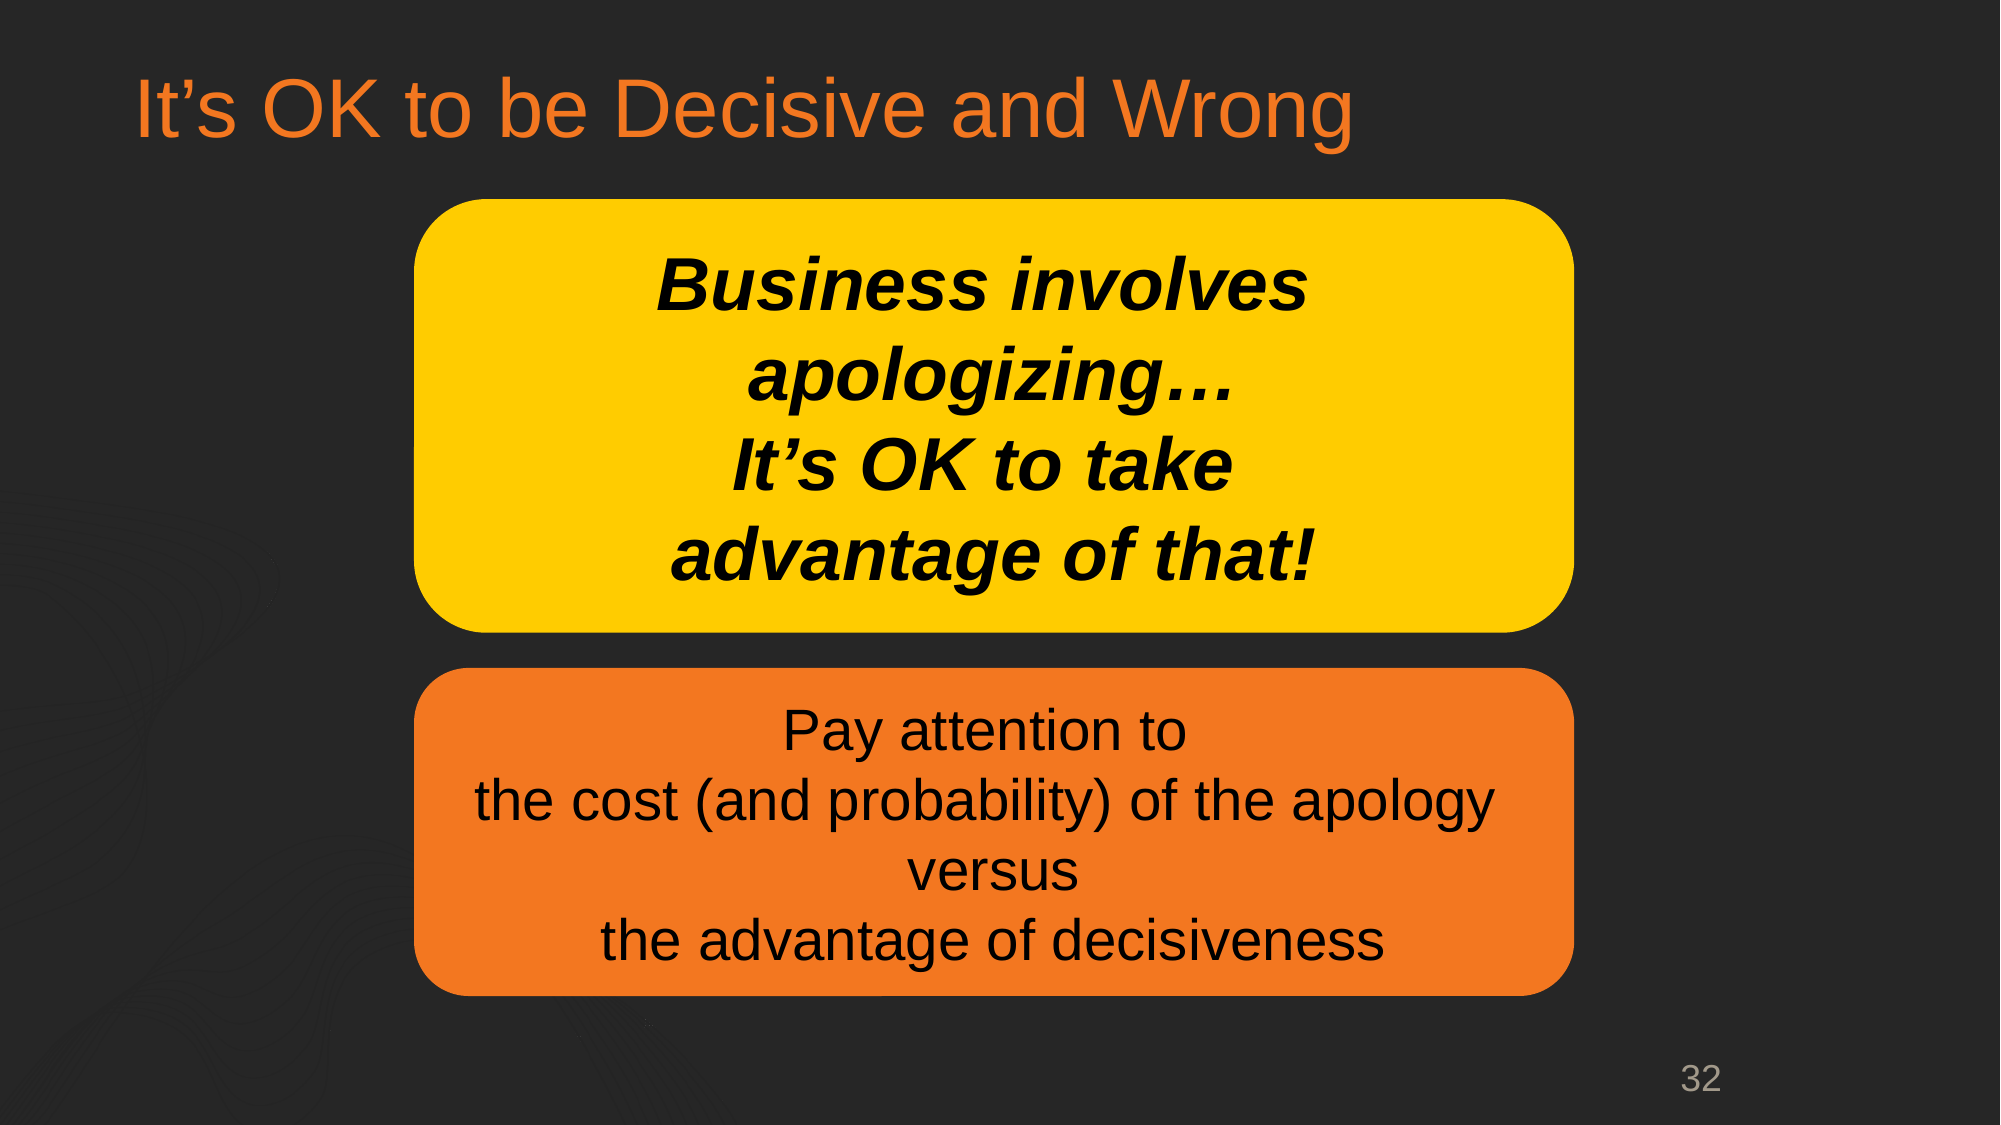

# It’s OK to be Decisive and Wrong
Business involves
apologizing…
It’s OK to take
advantage of that!
Pay attention to
the cost (and probability) of the apology
versus
the advantage of decisiveness
32